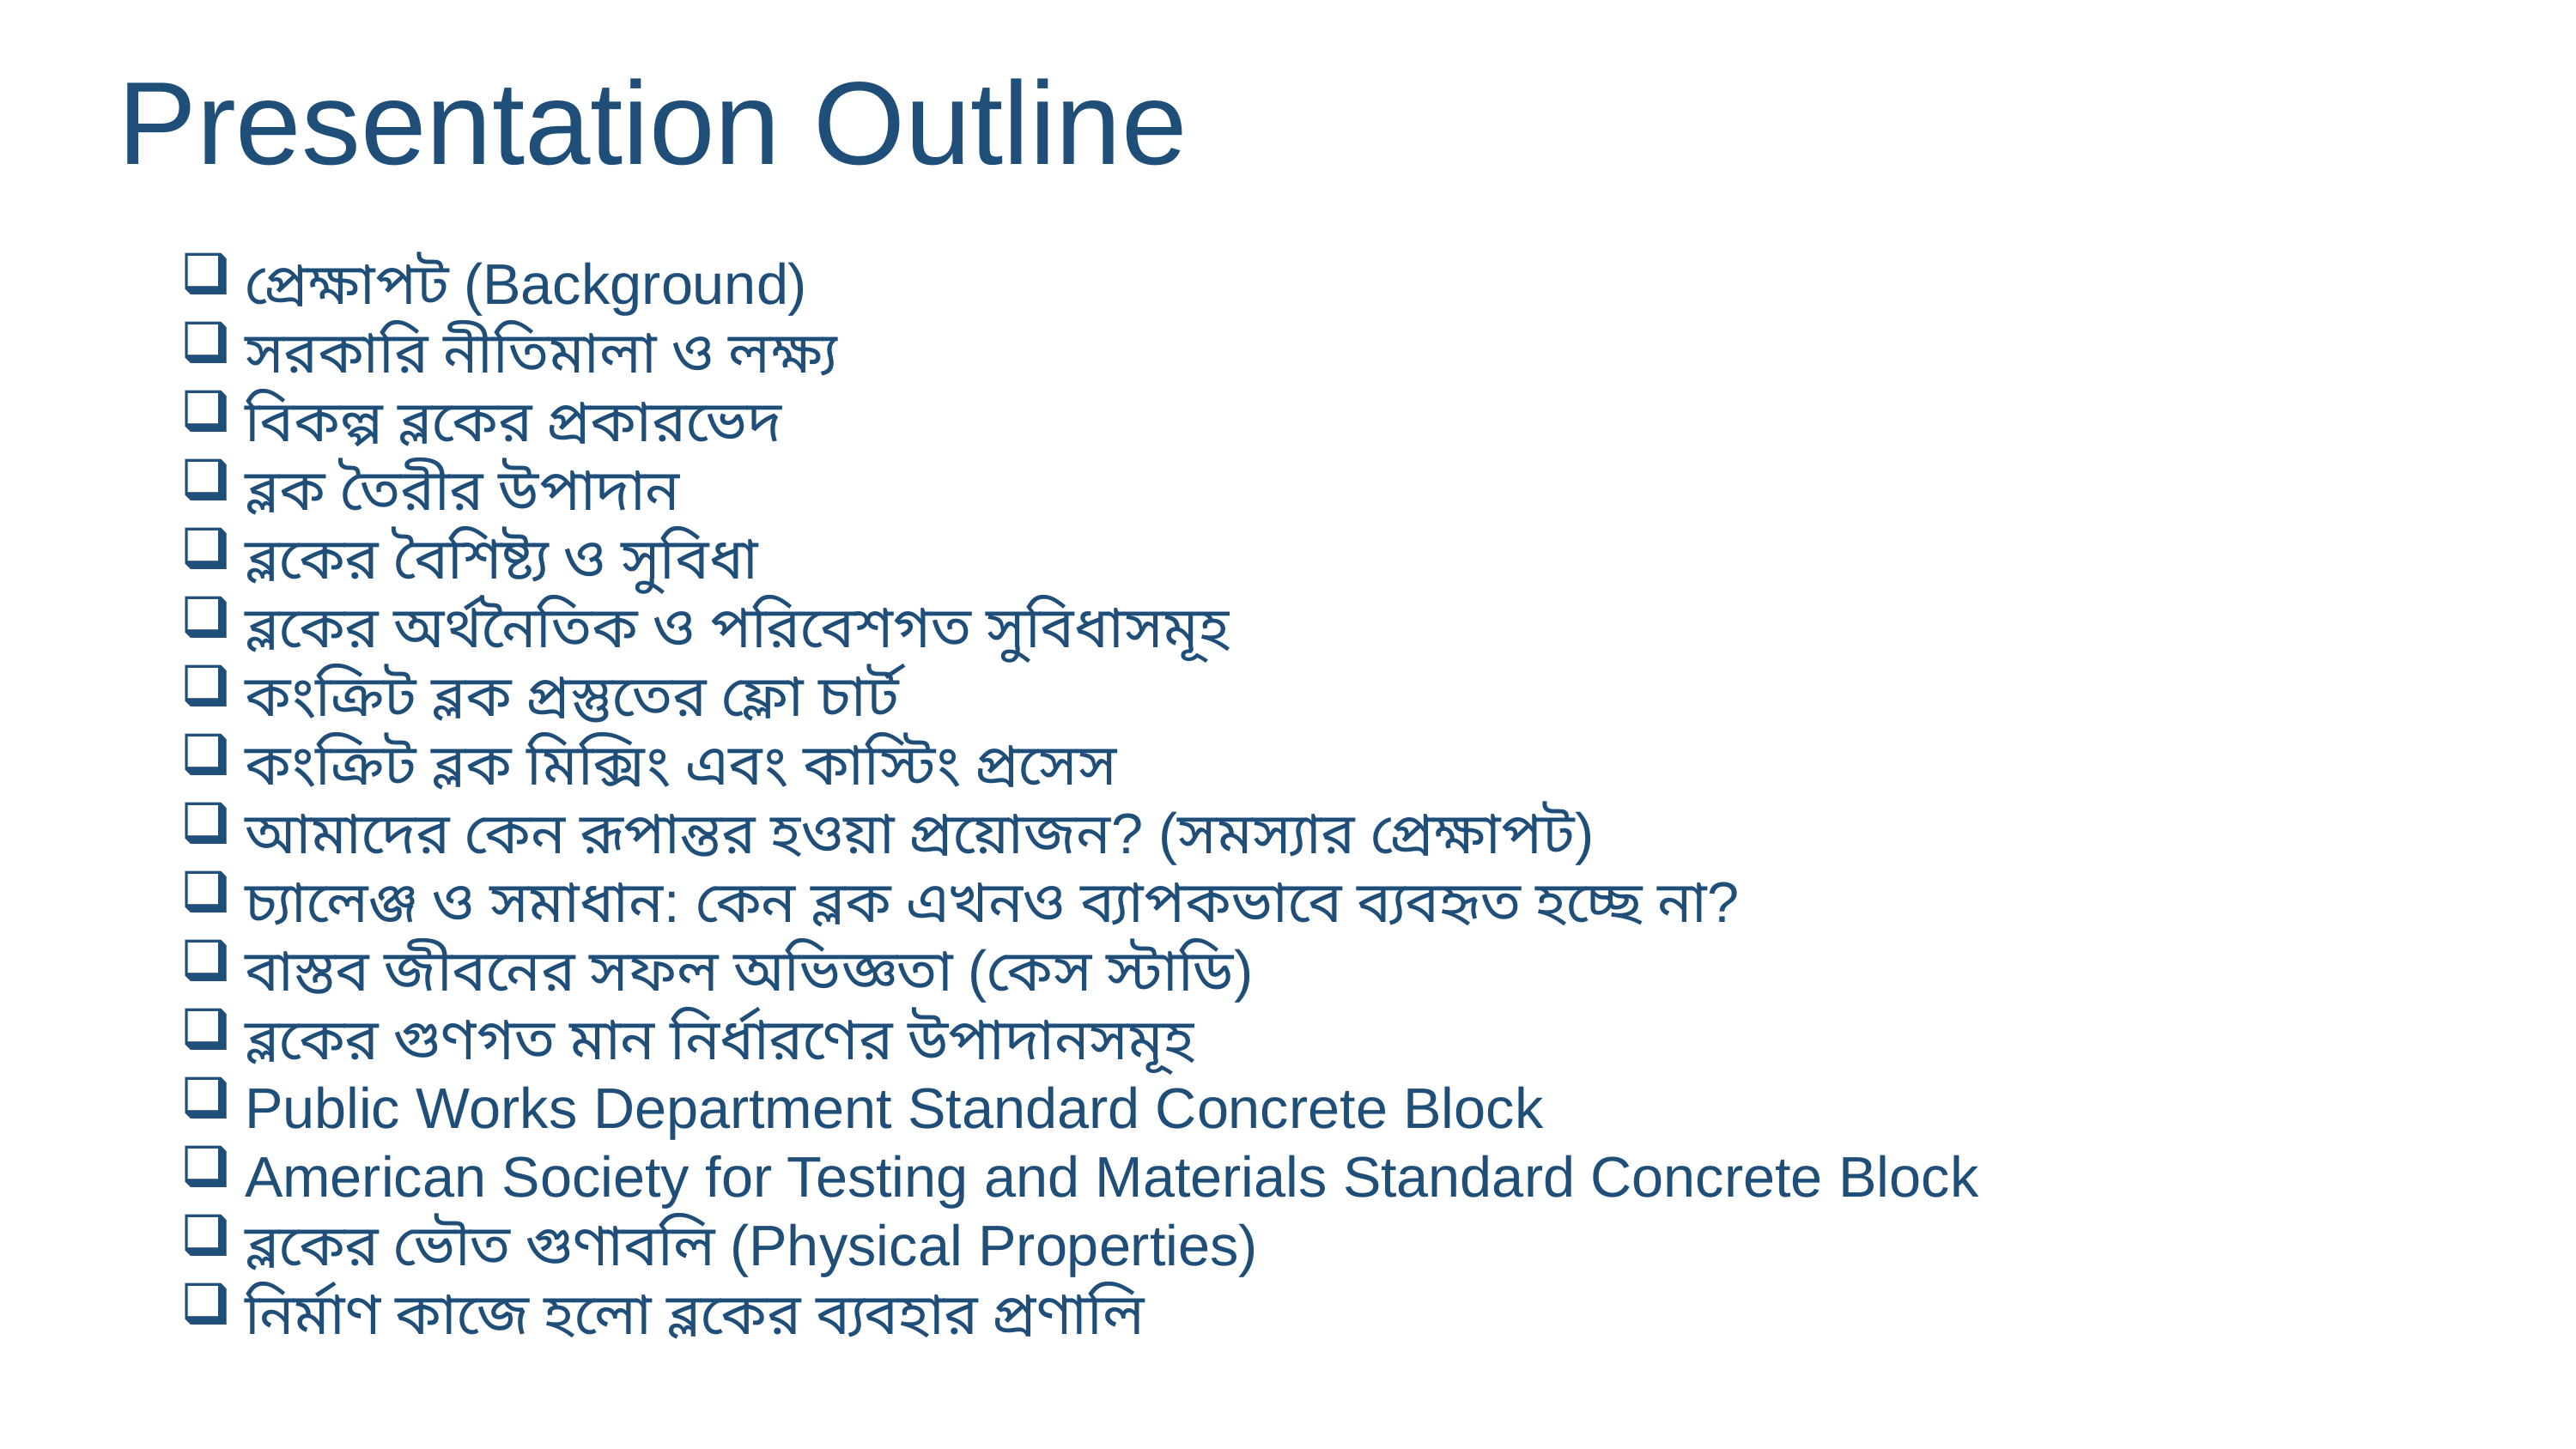

# Presentation Outline
প্রেক্ষাপট (Background)
সরকারি নীতিমালা ও লক্ষ্য
বিকল্প ব্লকের প্রকারভেদ
ব্লক তৈরীর উপাদান
ব্লকের বৈশিষ্ট্য ও সুবিধা
ব্লকের অর্থনৈতিক ও পরিবেশগত সুবিধাসমূহ
কংক্রিট ব্লক প্রস্তুতের ফ্লো চার্ট
কংক্রিট ব্লক মিক্সিং এবং কাস্টিং প্রসেস
আমাদের কেন রূপান্তর হওয়া প্রয়োজন? (সমস্যার প্রেক্ষাপট)
চ্যালেঞ্জ ও সমাধান: কেন ব্লক এখনও ব্যাপকভাবে ব্যবহৃত হচ্ছে না?
বাস্তব জীবনের সফল অভিজ্ঞতা (কেস স্টাডি)
ব্লকের গুণগত মান নির্ধারণের উপাদানসমূহ
Public Works Department Standard Concrete Block
American Society for Testing and Materials Standard Concrete Block
ব্লকের ভৌত গুণাবলি (Physical Properties)
নির্মাণ কাজে হলো ব্লকের ব্যবহার প্রণালি